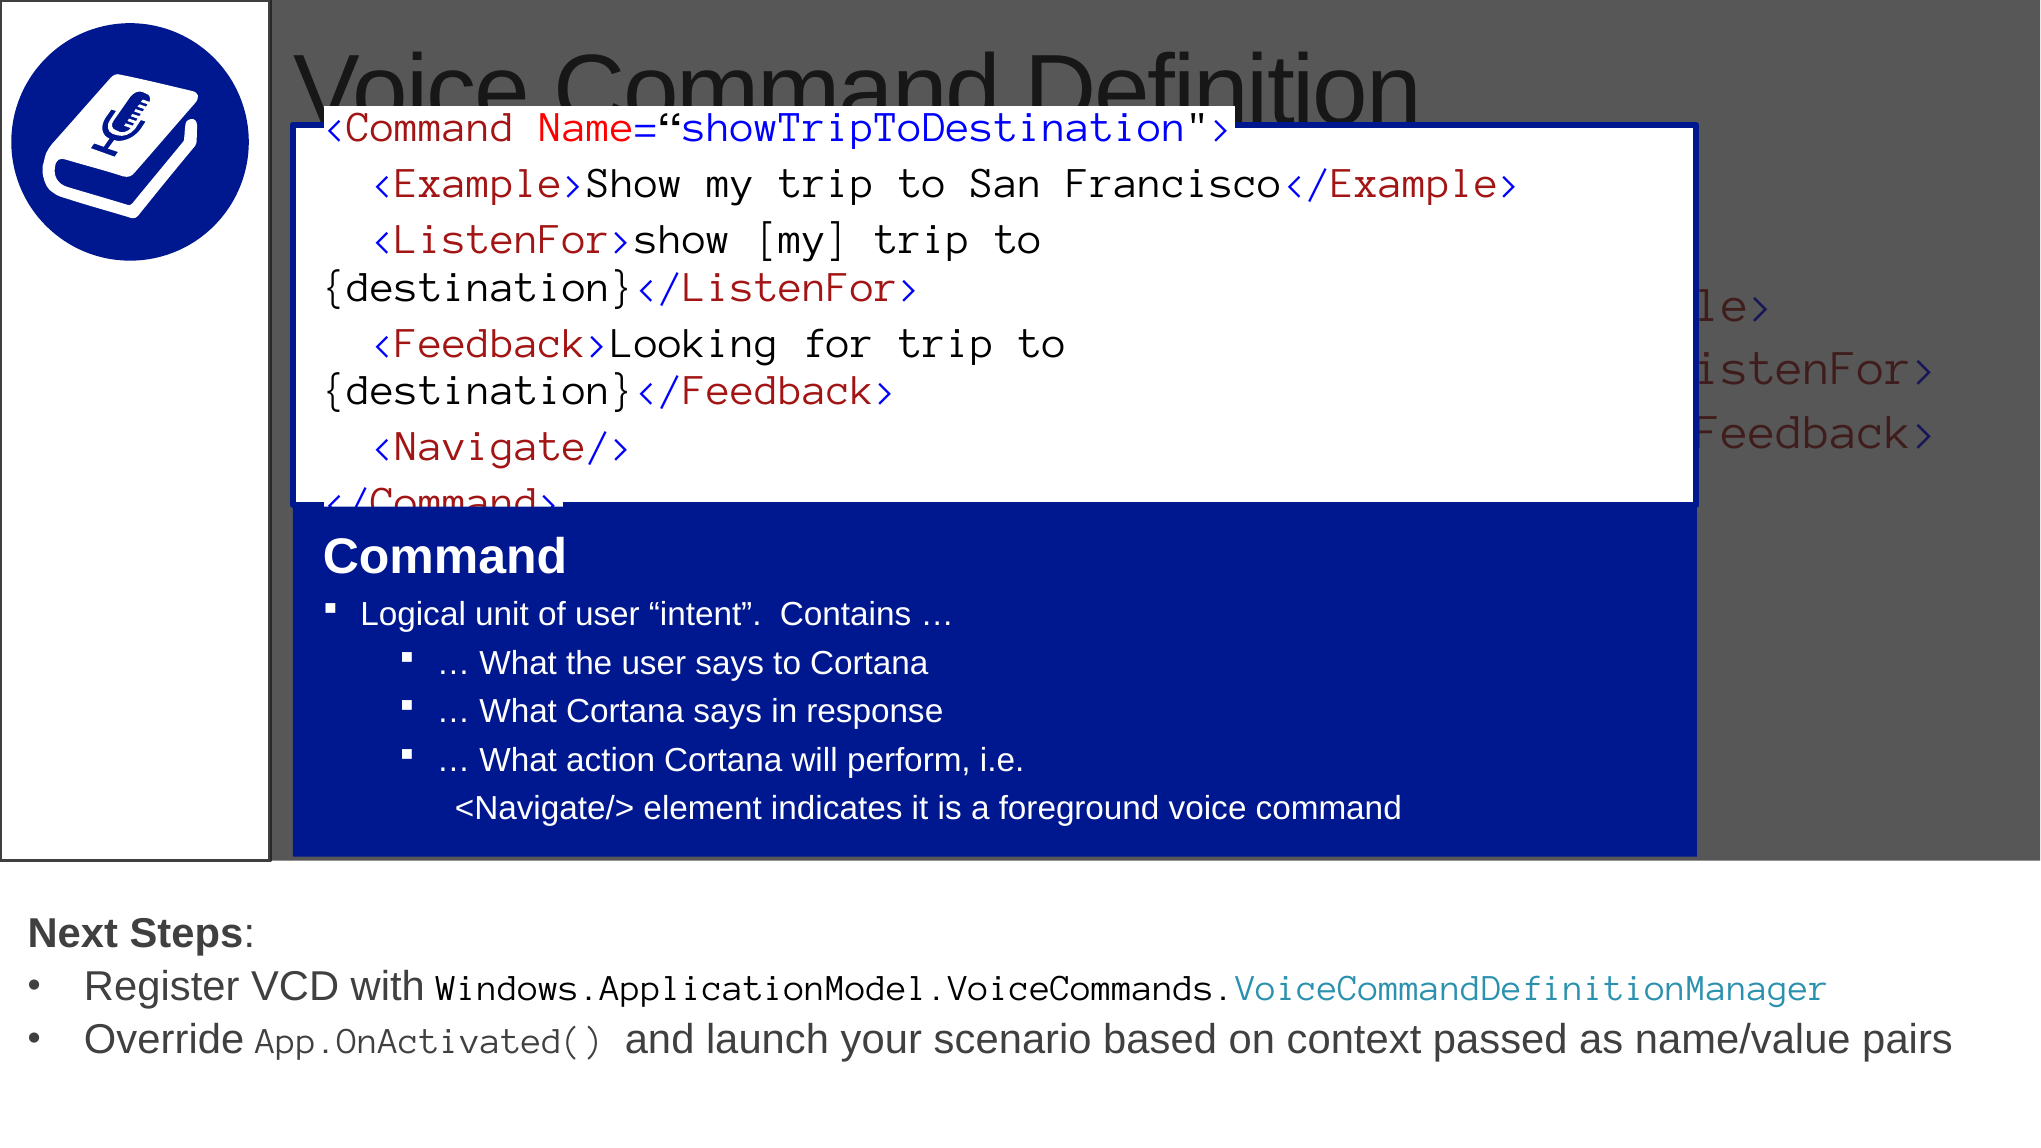

# Voice Command Definition
<Command Name=“showTripToDestination">
  <Example>Show my trip to San Francisco</Example>
  <ListenFor>show [my] trip to {destination}</ListenFor>
  <Feedback>Looking for trip to {destination}</Feedback>
  <Navigate/>
</Command>
<Command Name=“showTripToDestination">
      <Example>Show my trip to San Francisco</Example>
      <ListenFor>show [my] trip to {destination}</ListenFor>
      <Feedback>Looking for trip to {destination}</Feedback>
      <Navigate/>
</Command>

Command
Logical unit of user “intent”.  Contains …
… What the user says to Cortana
… What Cortana says in response
… What action Cortana will perform, i.e.
      <Navigate/> element indicates it is a foreground voice command
Next Steps:
Register VCD with Windows.ApplicationModel.VoiceCommands.VoiceCommandDefinitionManager
Override App.OnActivated() and launch your scenario based on context passed as name/value pairs